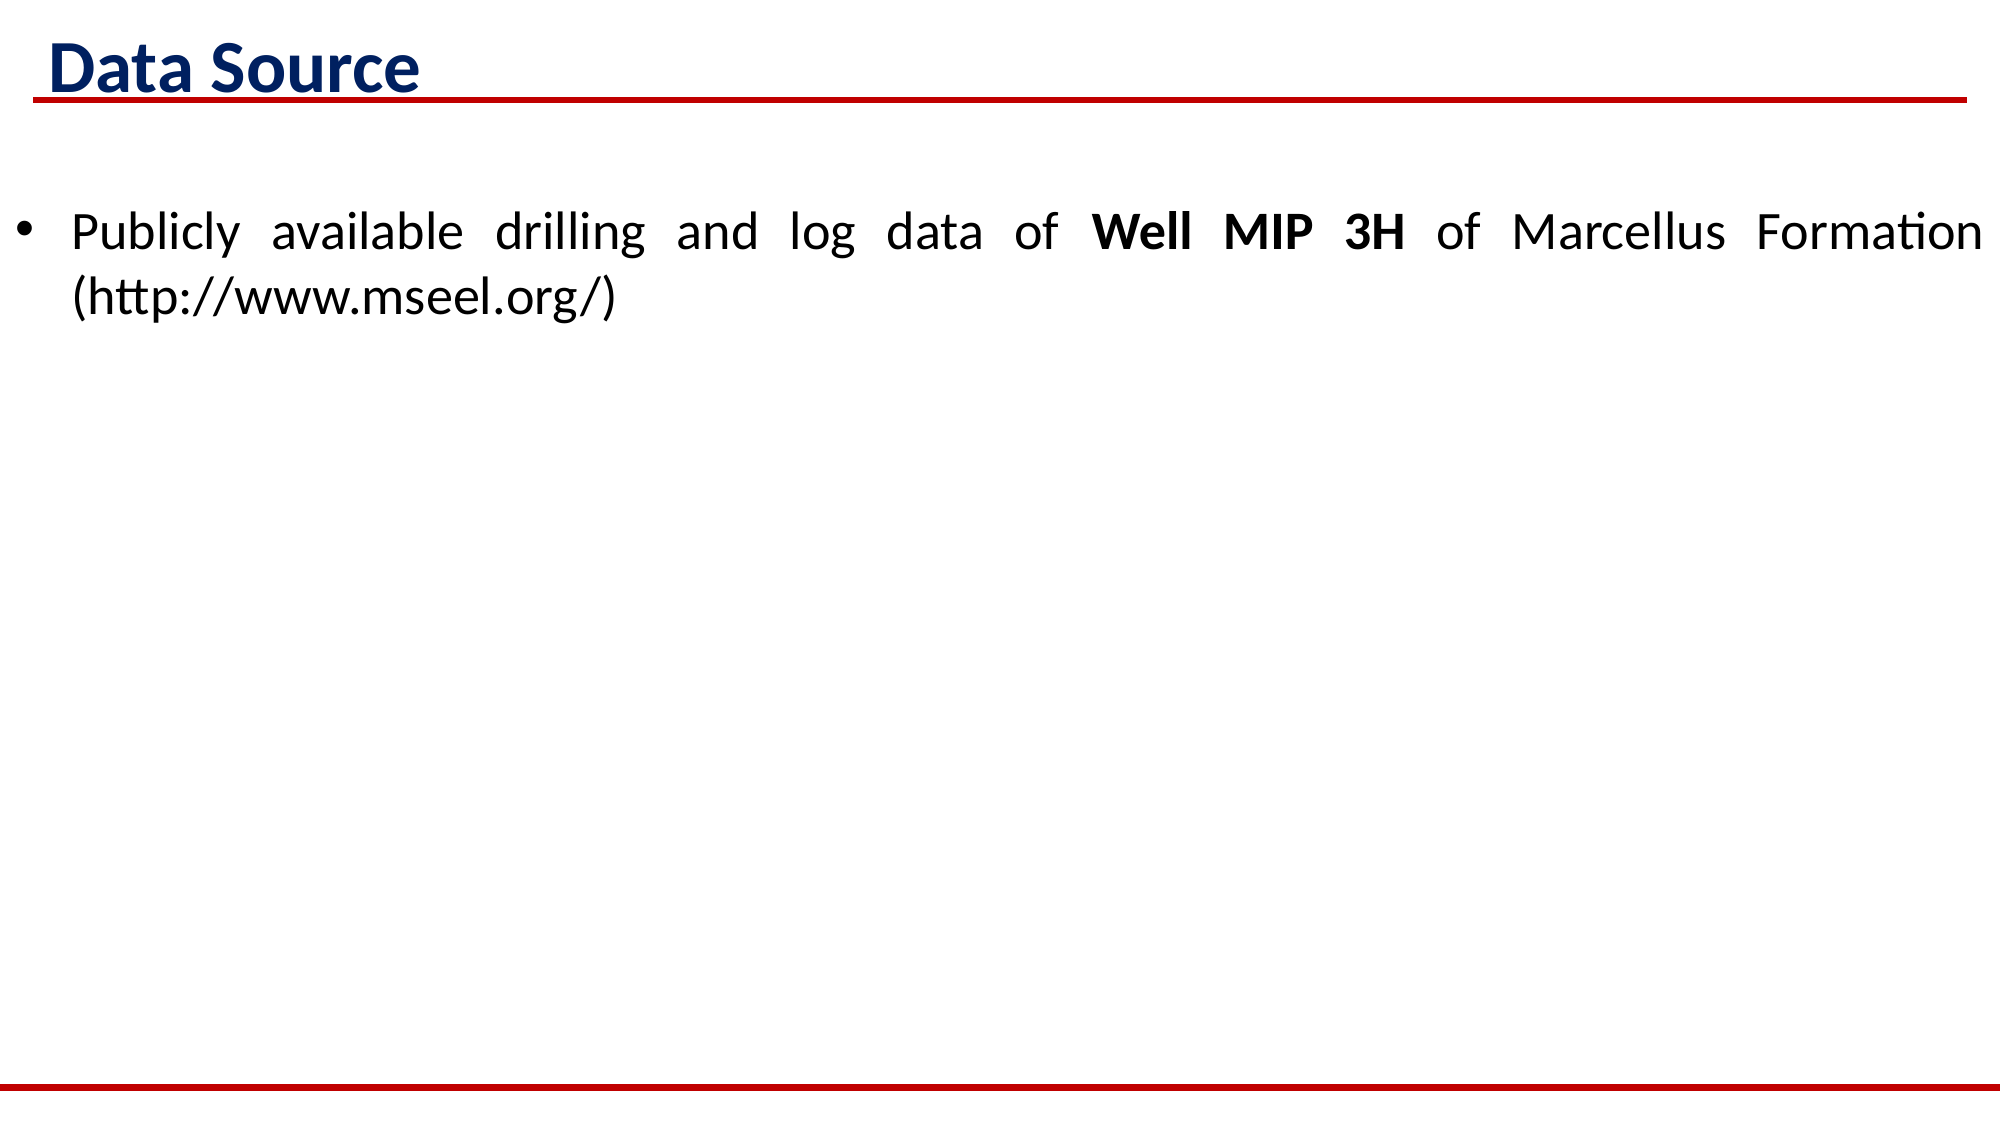

# Data Source
Publicly available drilling and log data of Well MIP 3H of Marcellus Formation (http://www.mseel.org/)